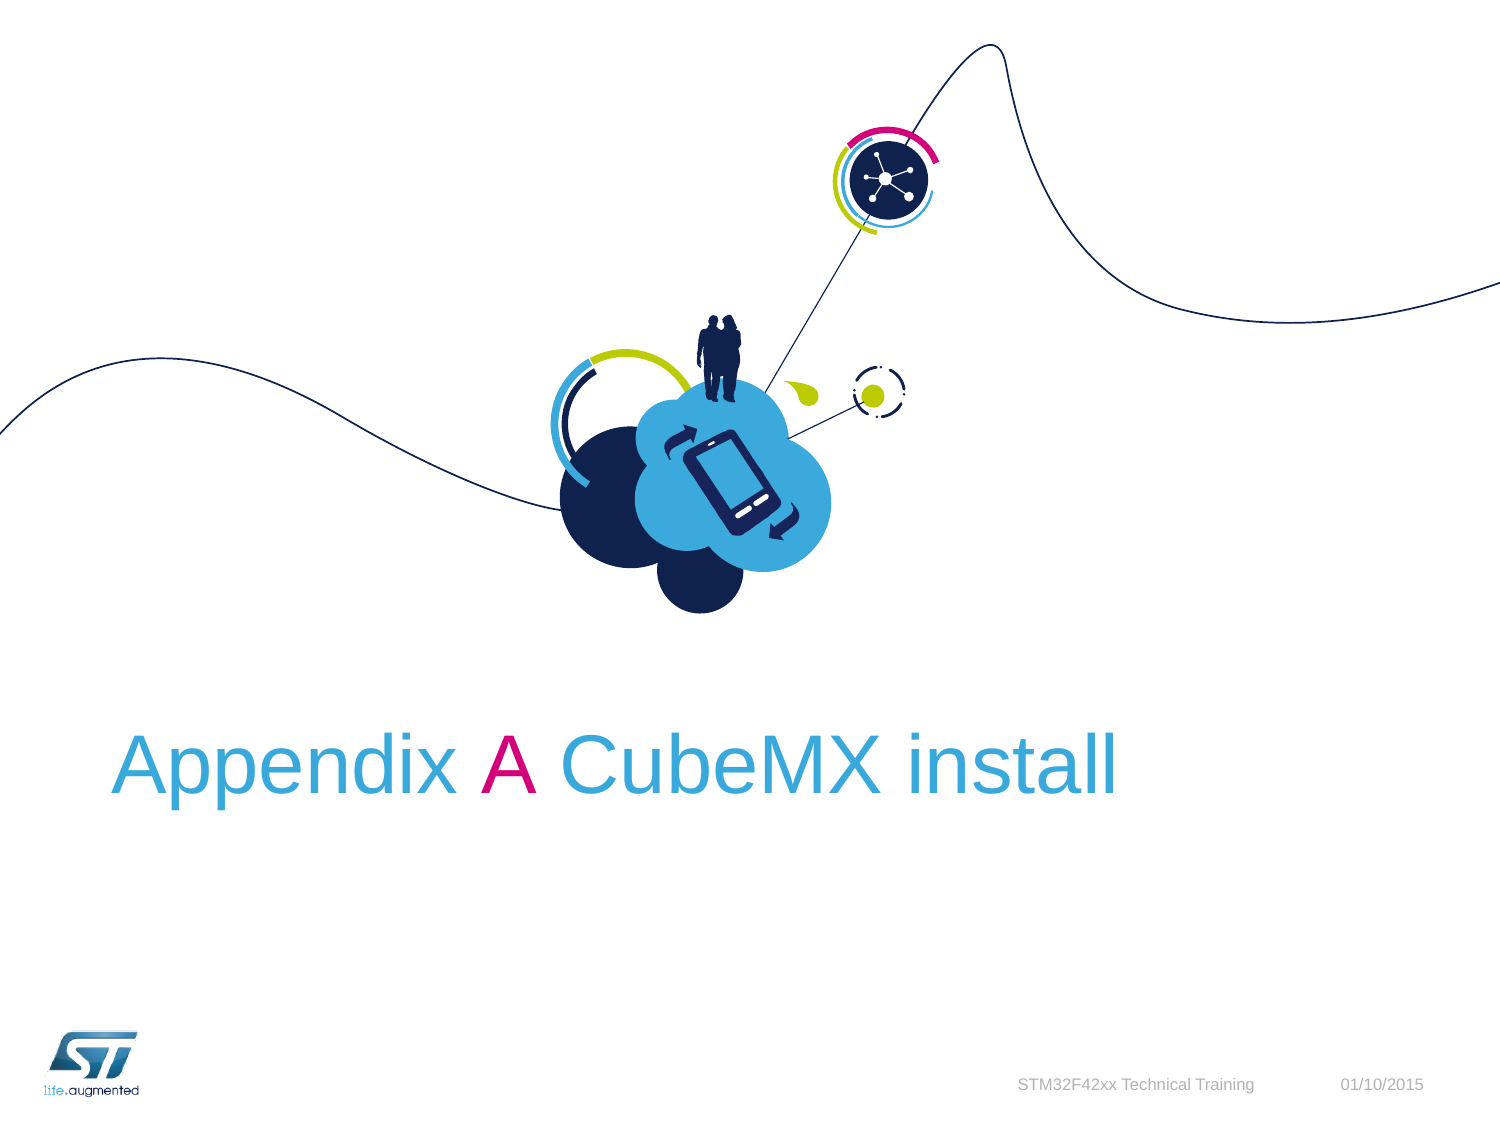

# Appendix A CubeMX install
STM32F42xx Technical Training
01/10/2015